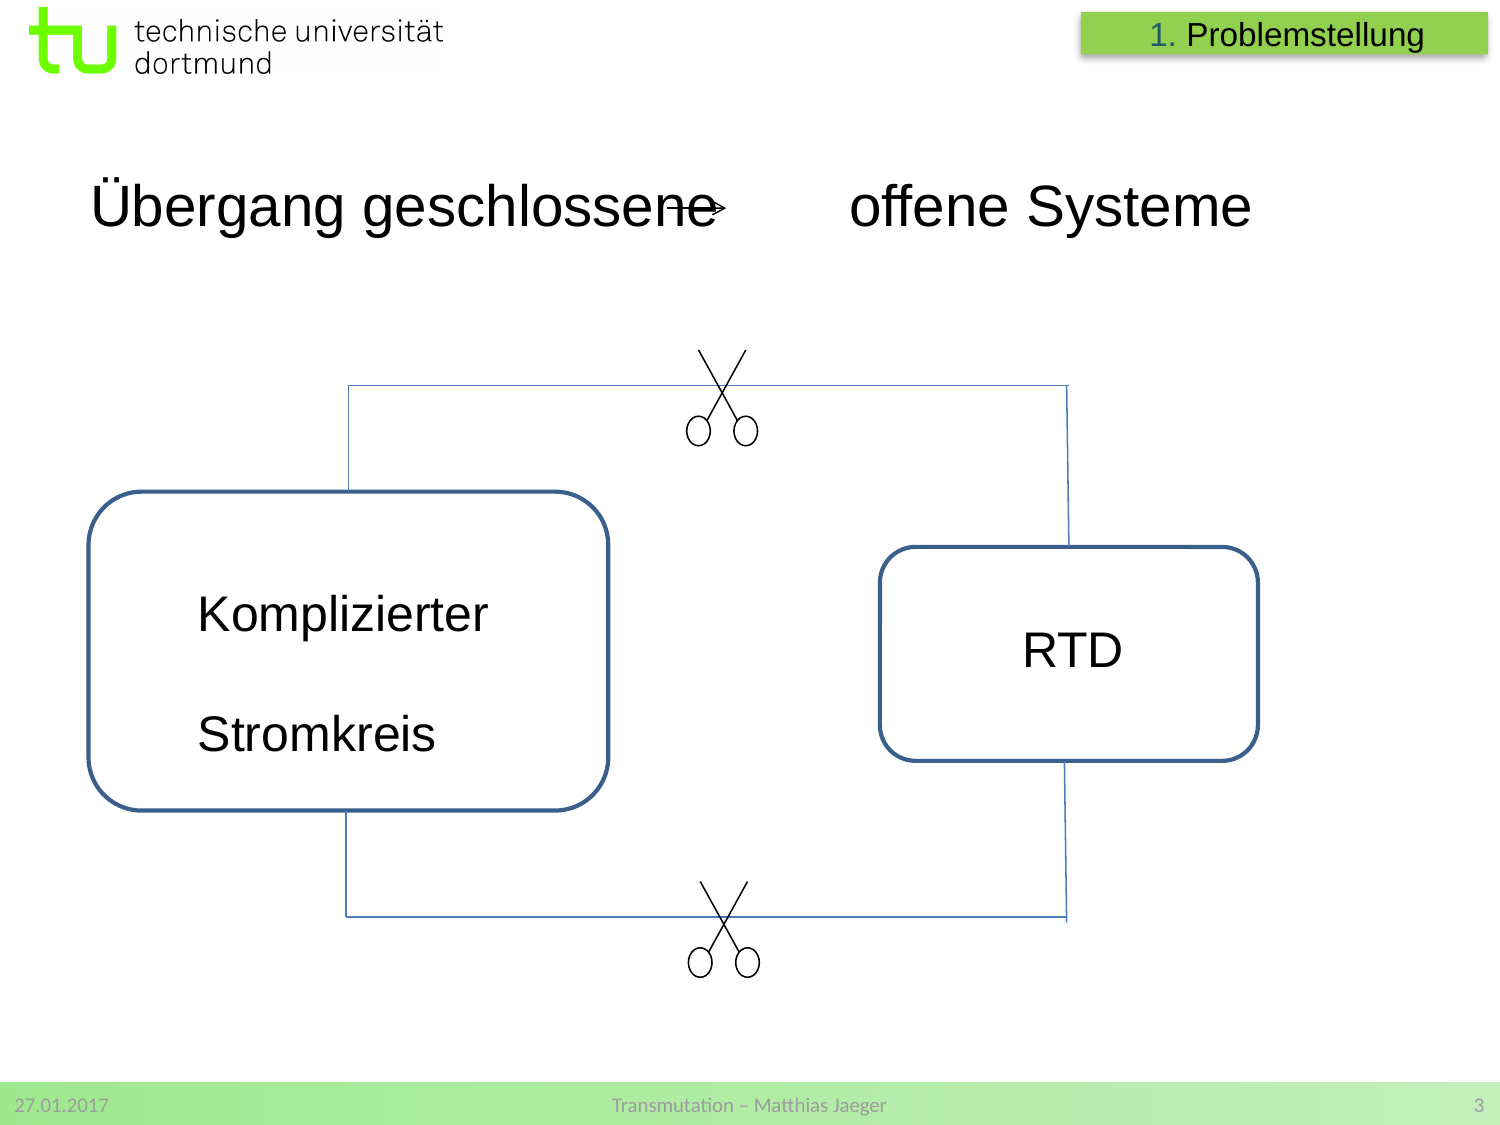

1. Problemstellung

Übergang geschlossene        offene Systeme

Komplizierter
Stromkreis
RTD

27.01.2017
Transmutation – Matthias Jaeger
3